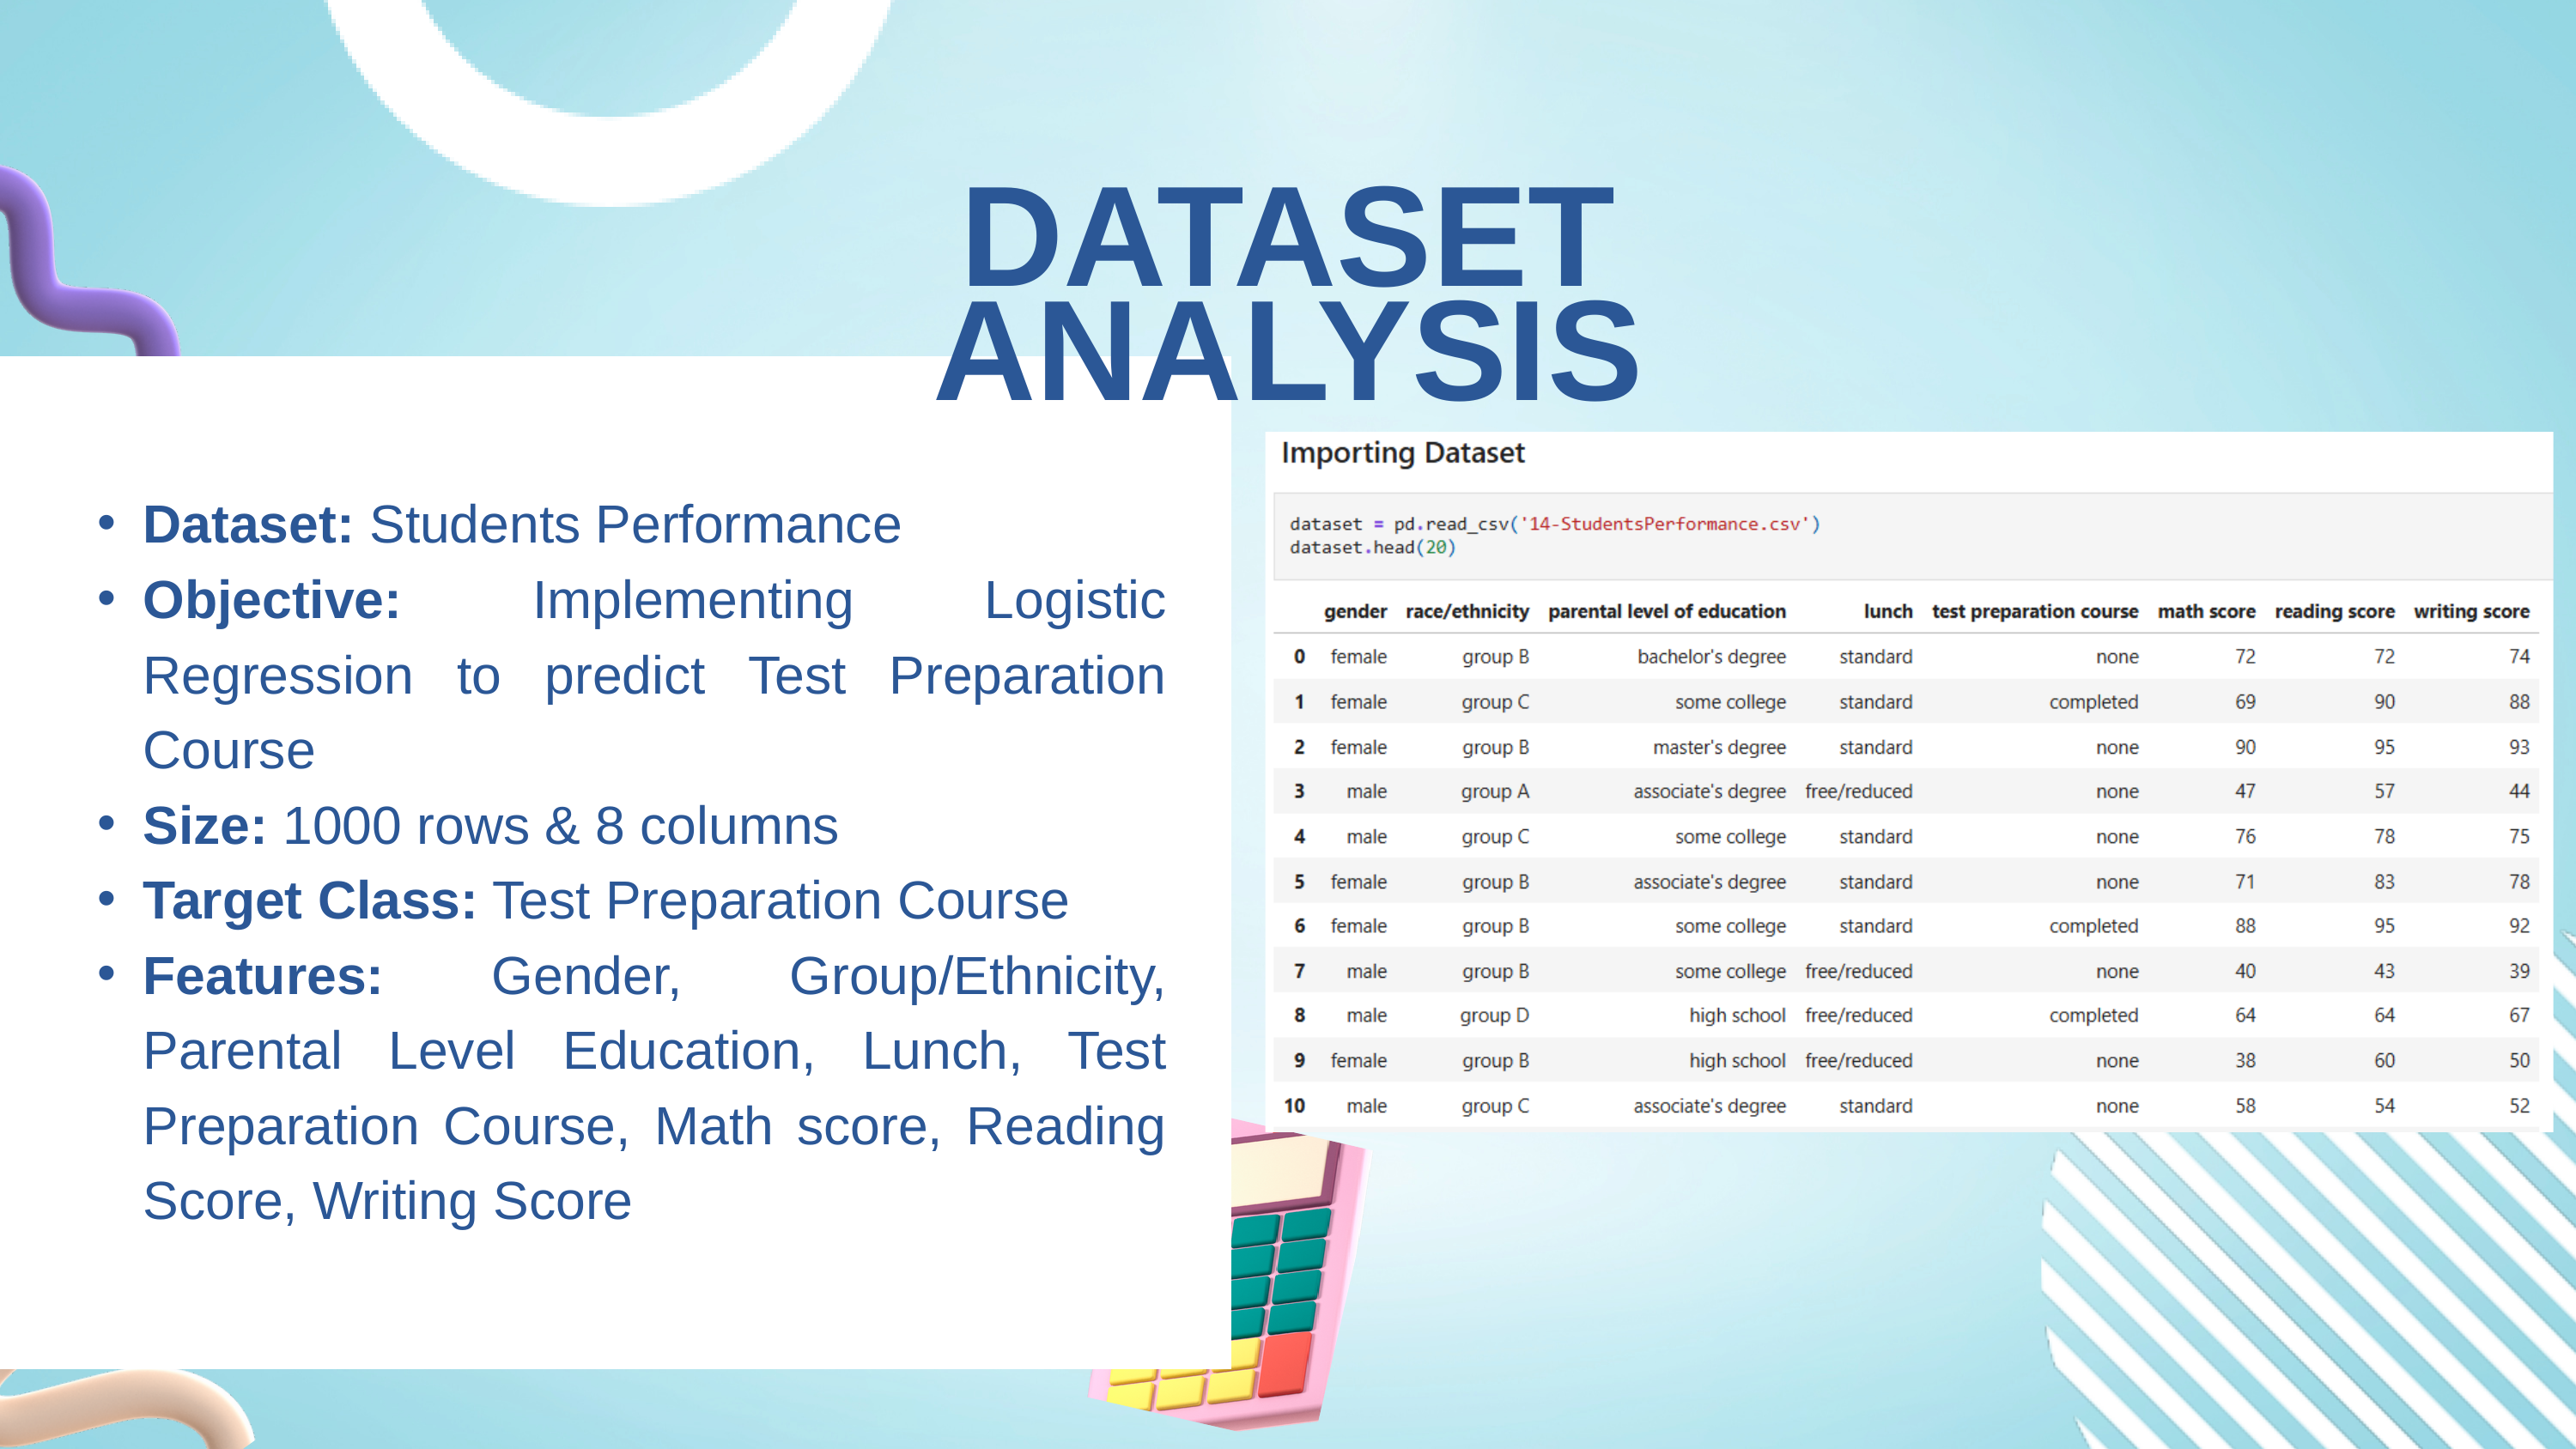

DATASET ANALYSIS

Dataset: Students Performance
Objective: Implementing Logistic Regression to predict Test Preparation Course
Size: 1000 rows & 8 columns
Target Class: Test Preparation Course
Features: Gender, Group/Ethnicity, Parental Level Education, Lunch, Test Preparation Course, Math score, Reading Score, Writing Score